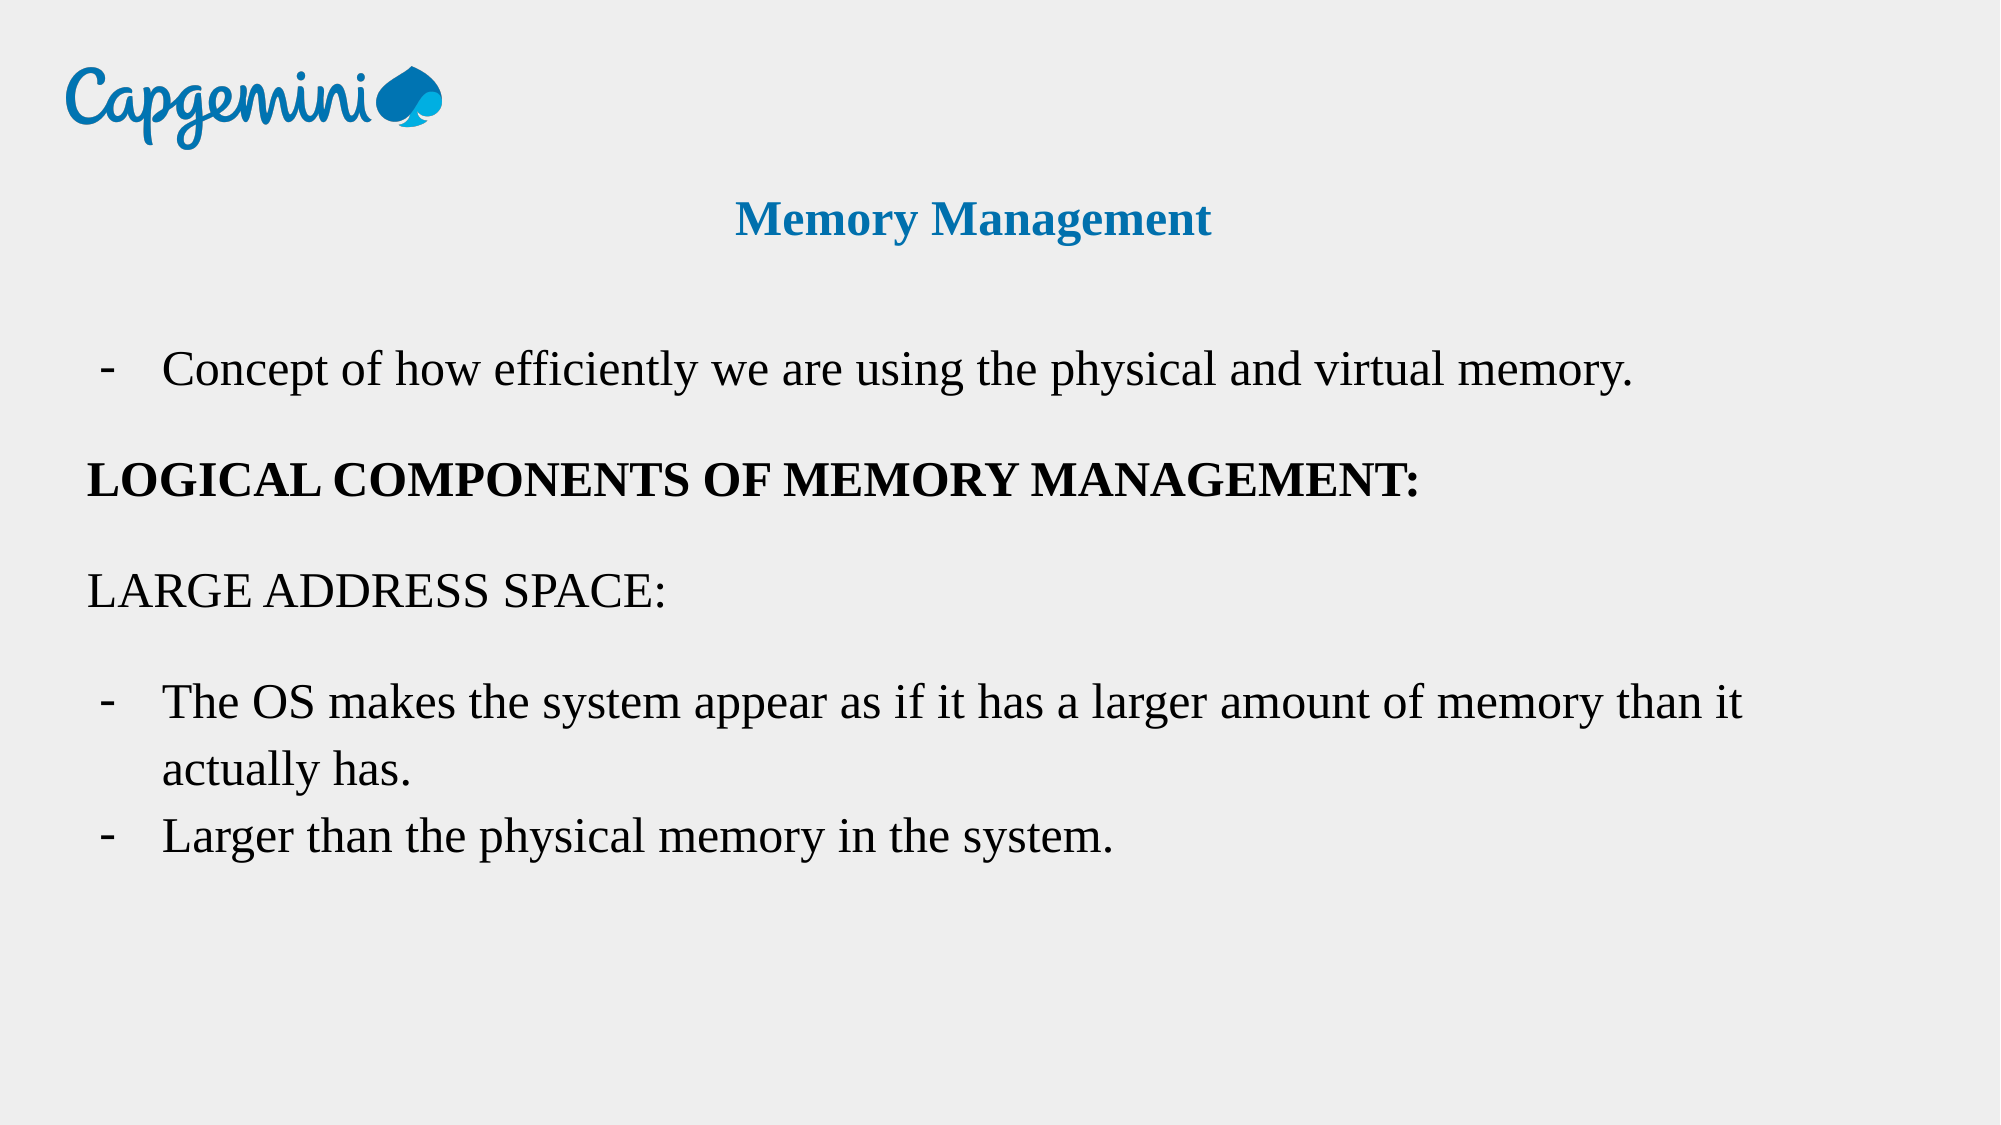

Memory Management
Concept of how efficiently we are using the physical and virtual memory.
LOGICAL COMPONENTS OF MEMORY MANAGEMENT:
LARGE ADDRESS SPACE:
The OS makes the system appear as if it has a larger amount of memory than it actually has.
Larger than the physical memory in the system.